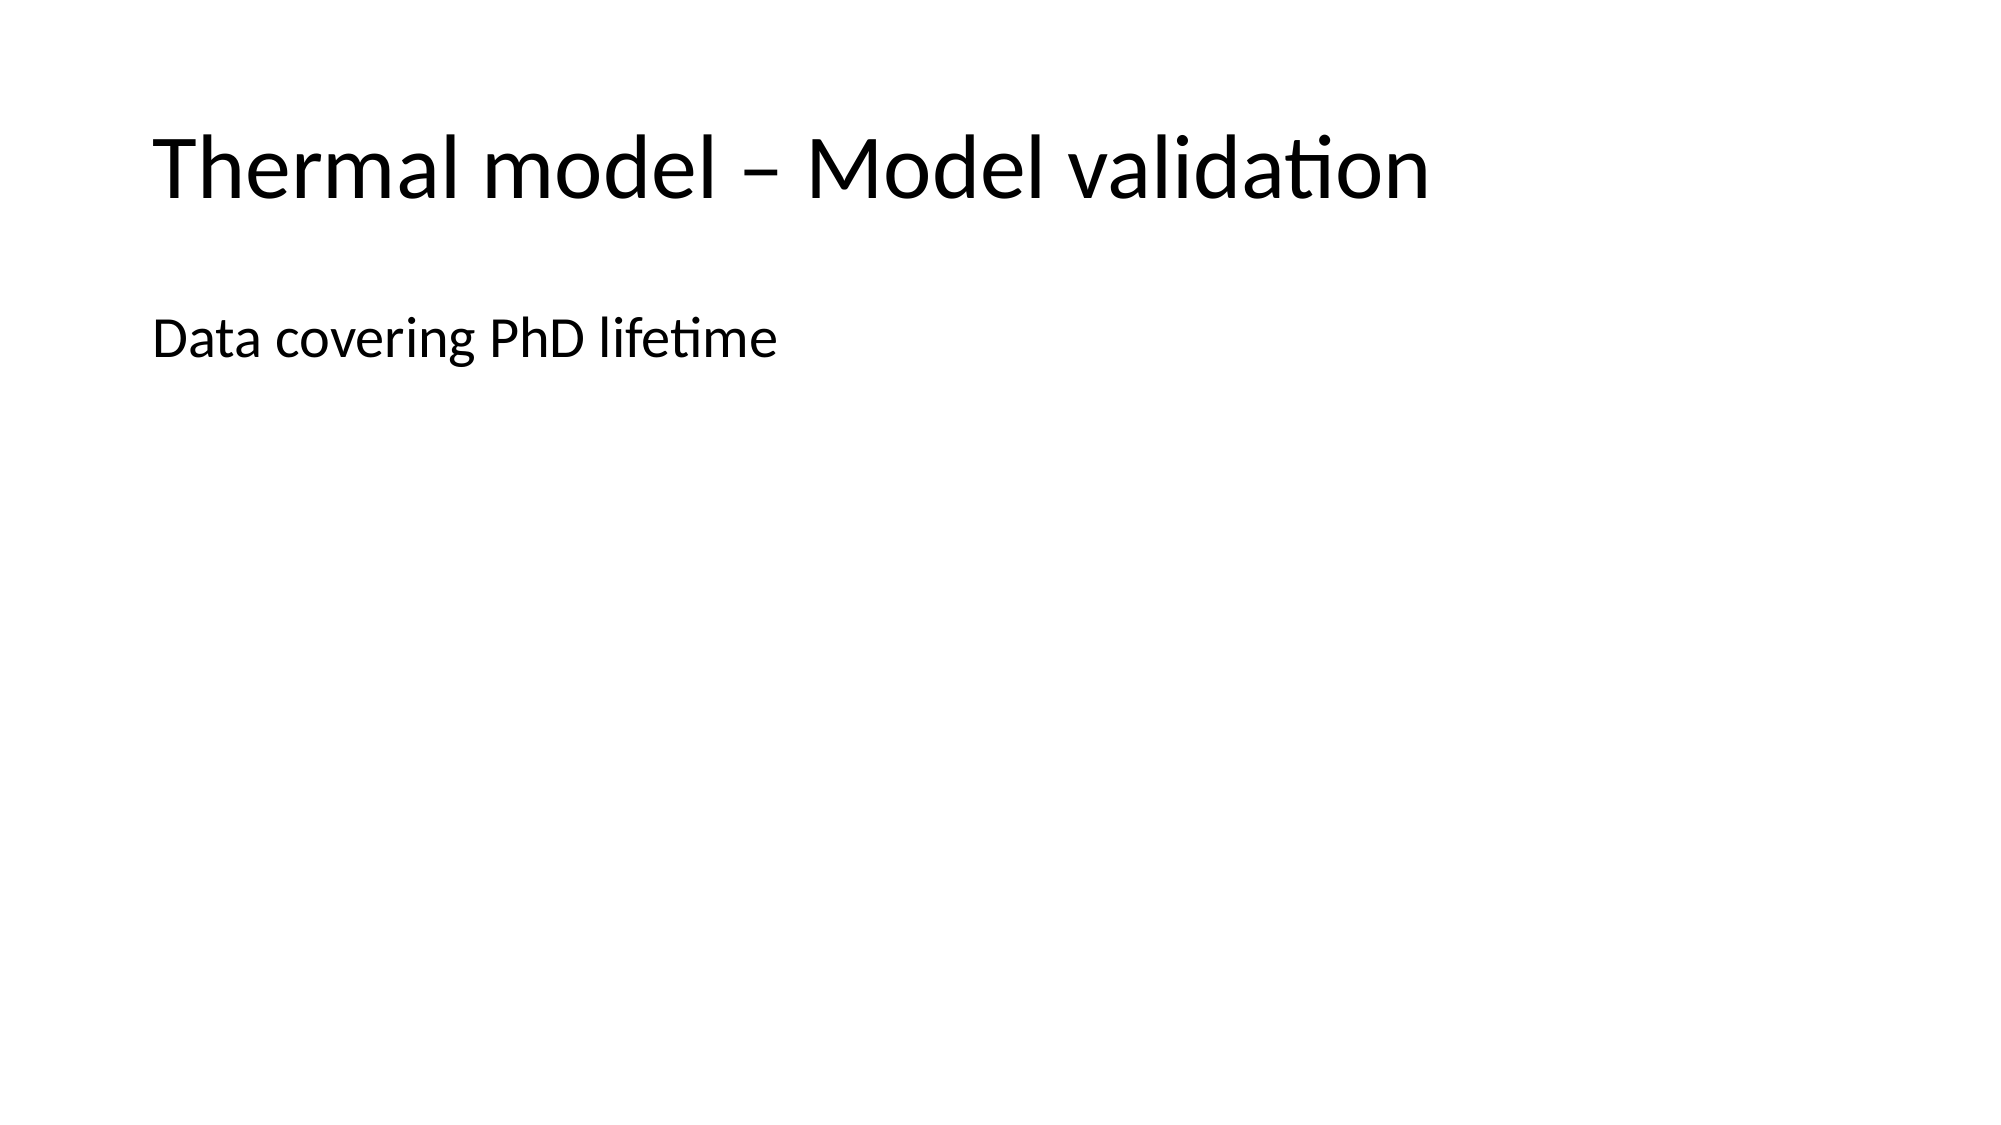

# Thermal model – Model validation
Data covering PhD lifetime